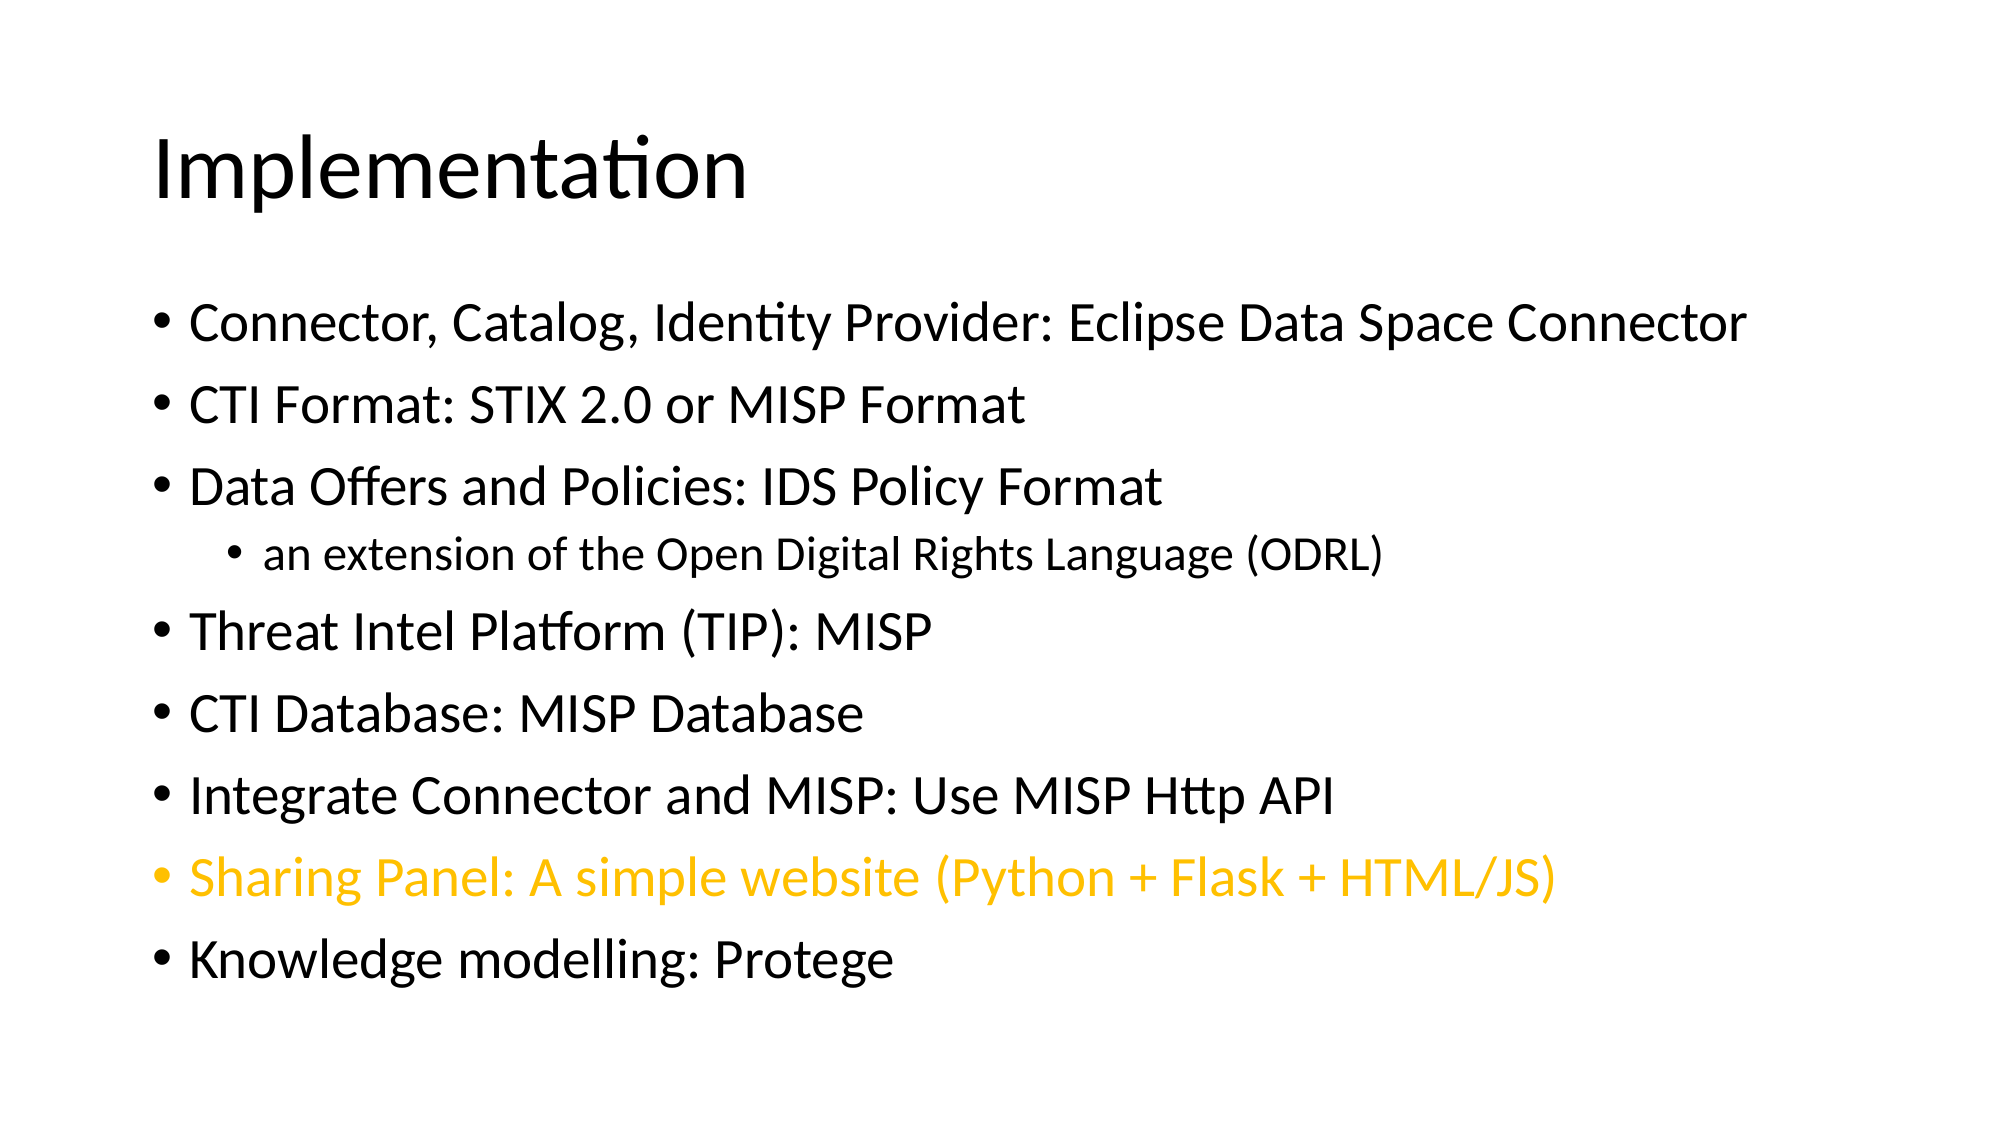

# Implementation
Connector, Catalog, Identity Provider: Eclipse Data Space Connector
CTI Format: STIX 2.0 or MISP Format
Data Offers and Policies: IDS Policy Format
an extension of the Open Digital Rights Language (ODRL)
Threat Intel Platform (TIP): MISP
CTI Database: MISP Database
Integrate Connector and MISP: Use MISP Http API
Sharing Panel: A simple website (Python + Flask + HTML/JS)
Knowledge modelling: Protege